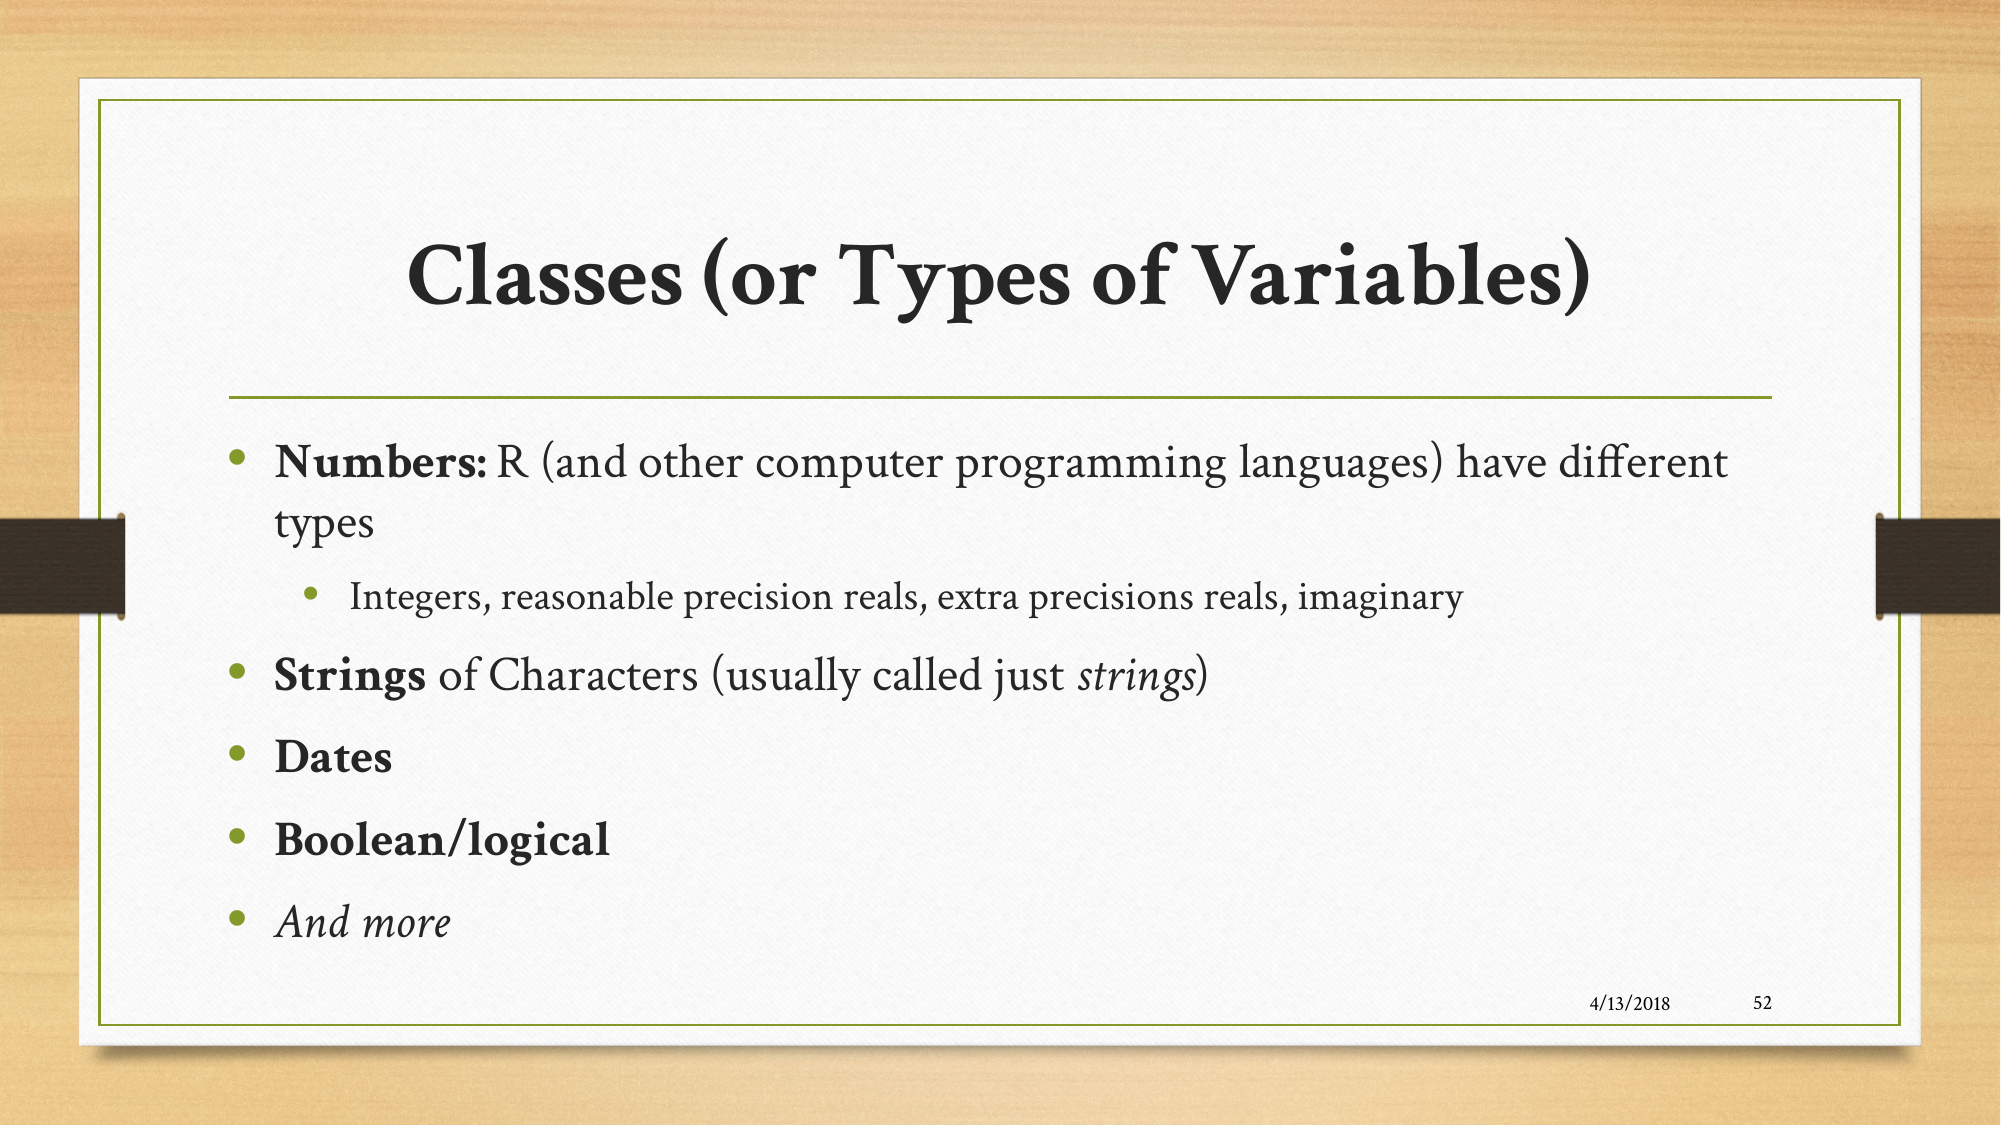

# Classes (or Types of Variables)
Numbers: R (and other computer programming languages) have different types
Integers, reasonable precision reals, extra precisions reals, imaginary
Strings of Characters (usually called just strings)
Dates
Boolean/logical
And more
4/13/2018
52